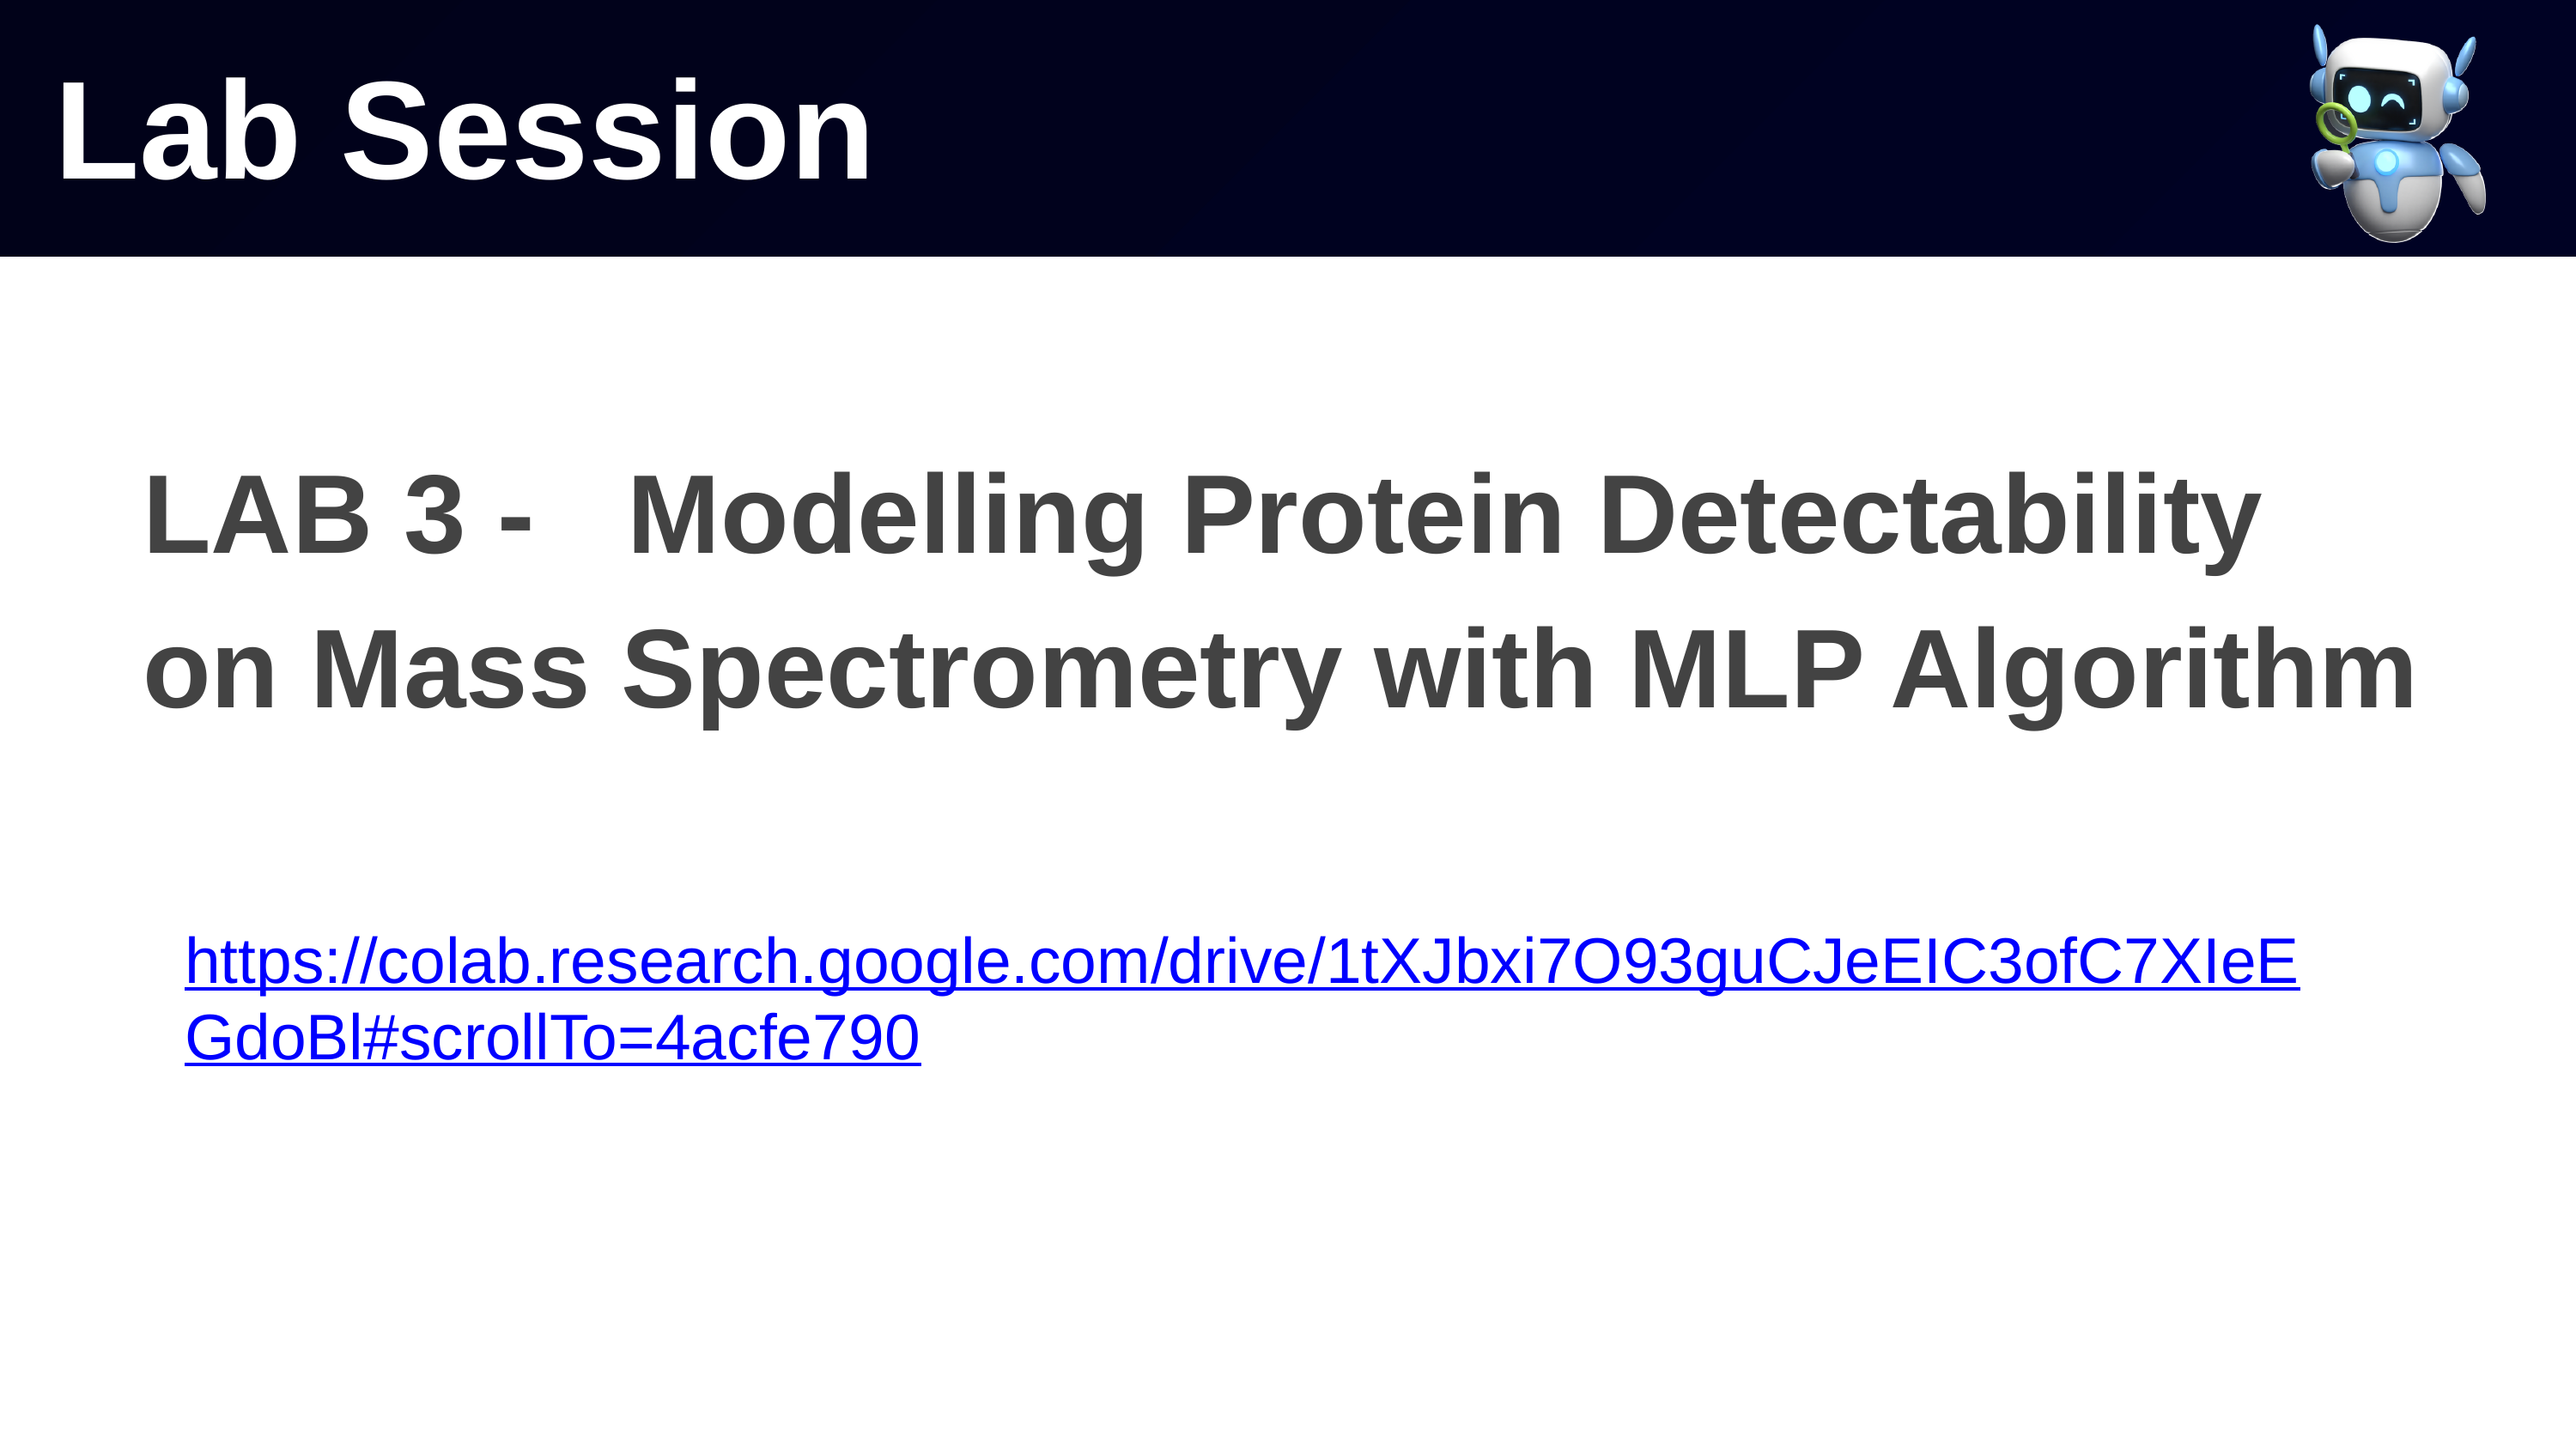

Lab Session
LAB 3 -   Modelling Protein Detectability on Mass Spectrometry with MLP Algorithm
https://colab.research.google.com/drive/1tXJbxi7O93guCJeEIC3ofC7XIeEGdoBl#scrollTo=4acfe790